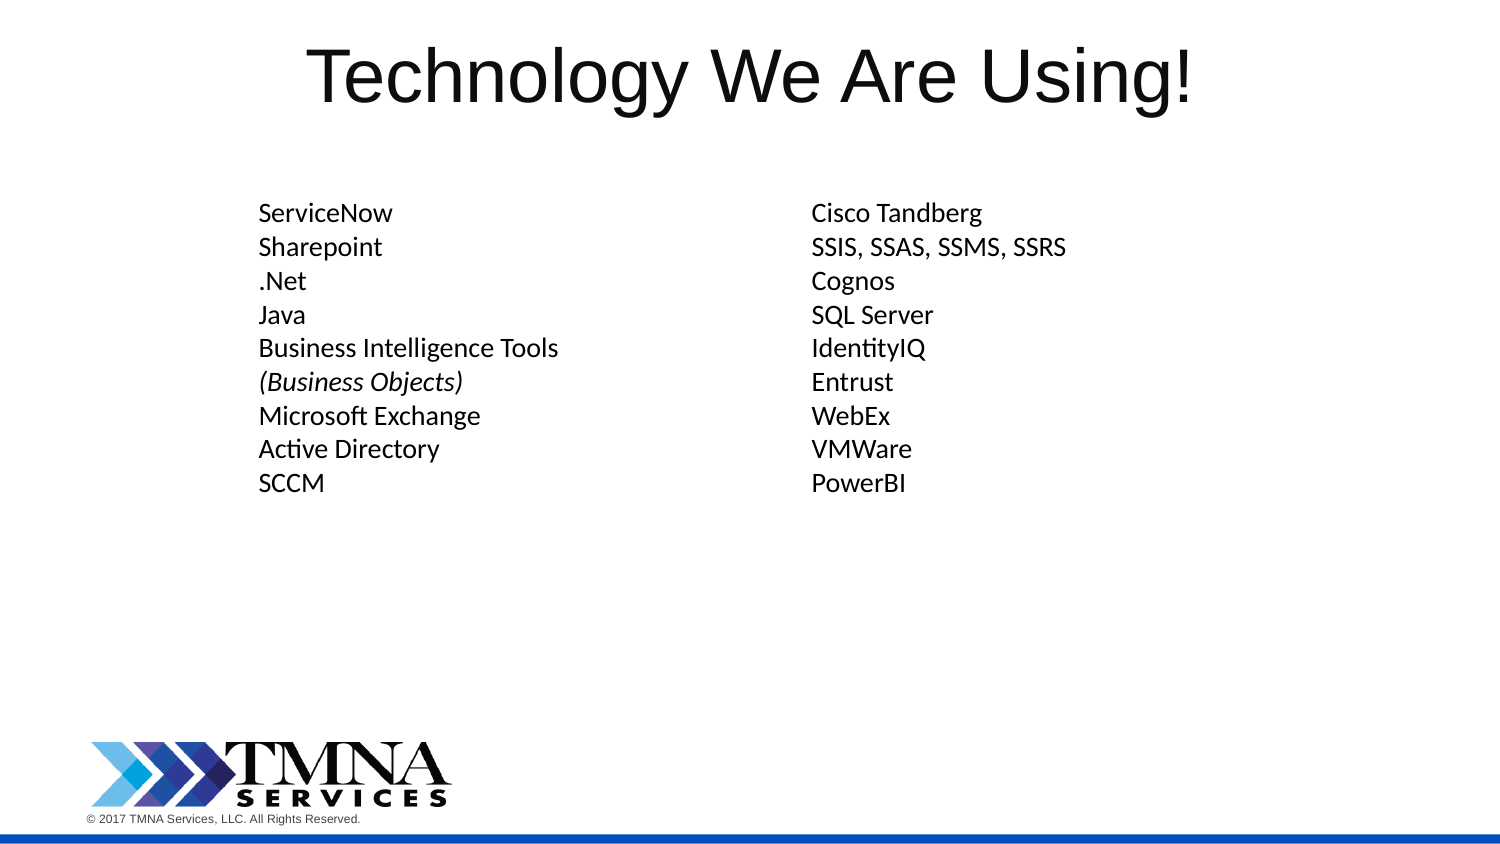

# Technology We Are Using!
ServiceNow
Sharepoint
.Net
Java
Business Intelligence Tools (Business Objects)
Microsoft Exchange
Active Directory
SCCM

Cisco Tandberg
SSIS, SSAS, SSMS, SSRS
Cognos
SQL Server
IdentityIQ
Entrust
WebEx
VMWare
PowerBI